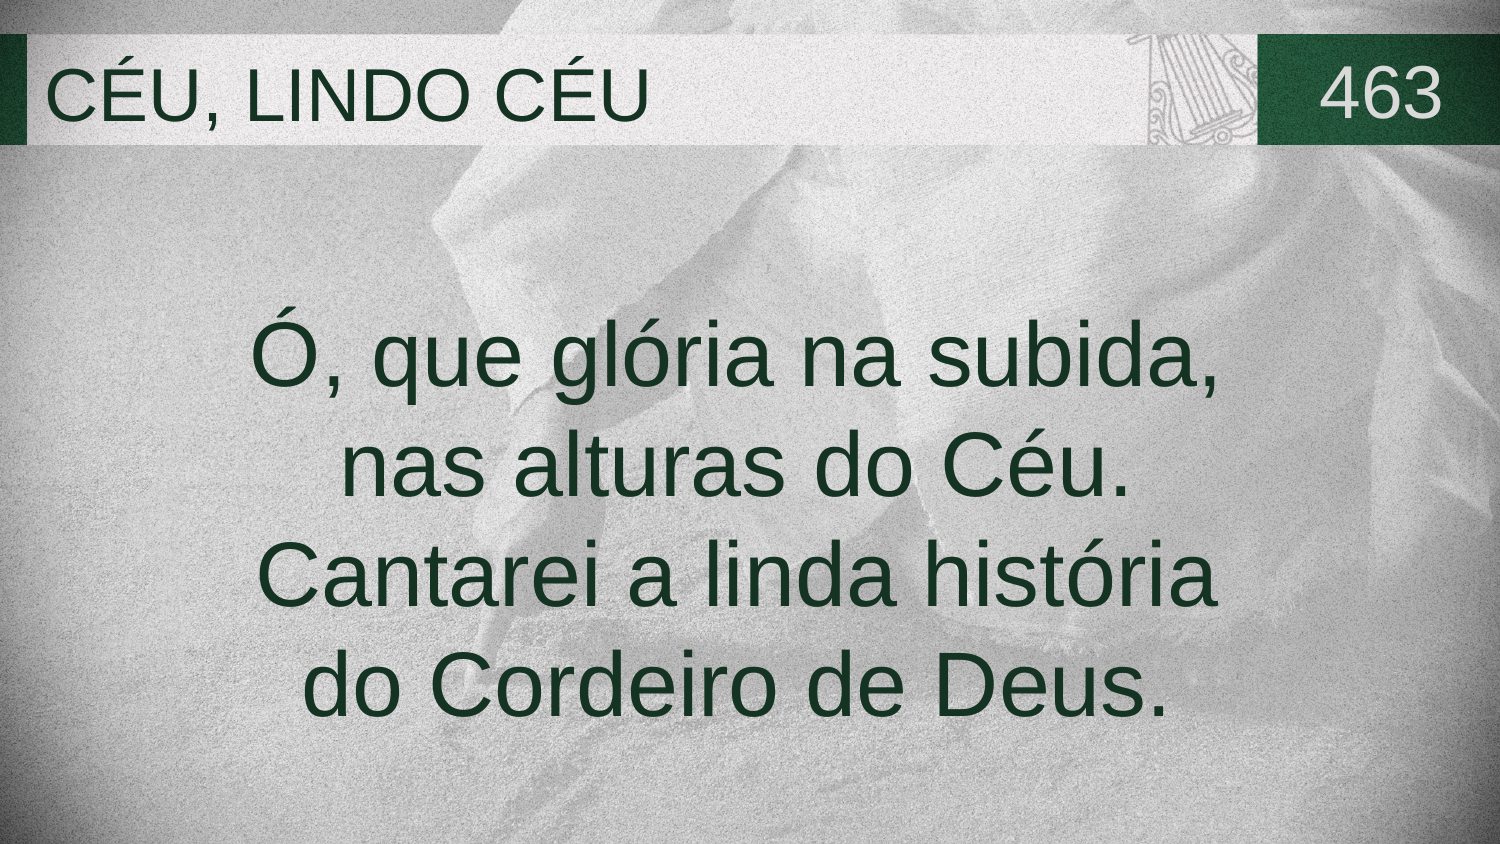

# CÉU, LINDO CÉU
463
Ó, que glória na subida,
nas alturas do Céu.
Cantarei a linda história
do Cordeiro de Deus.